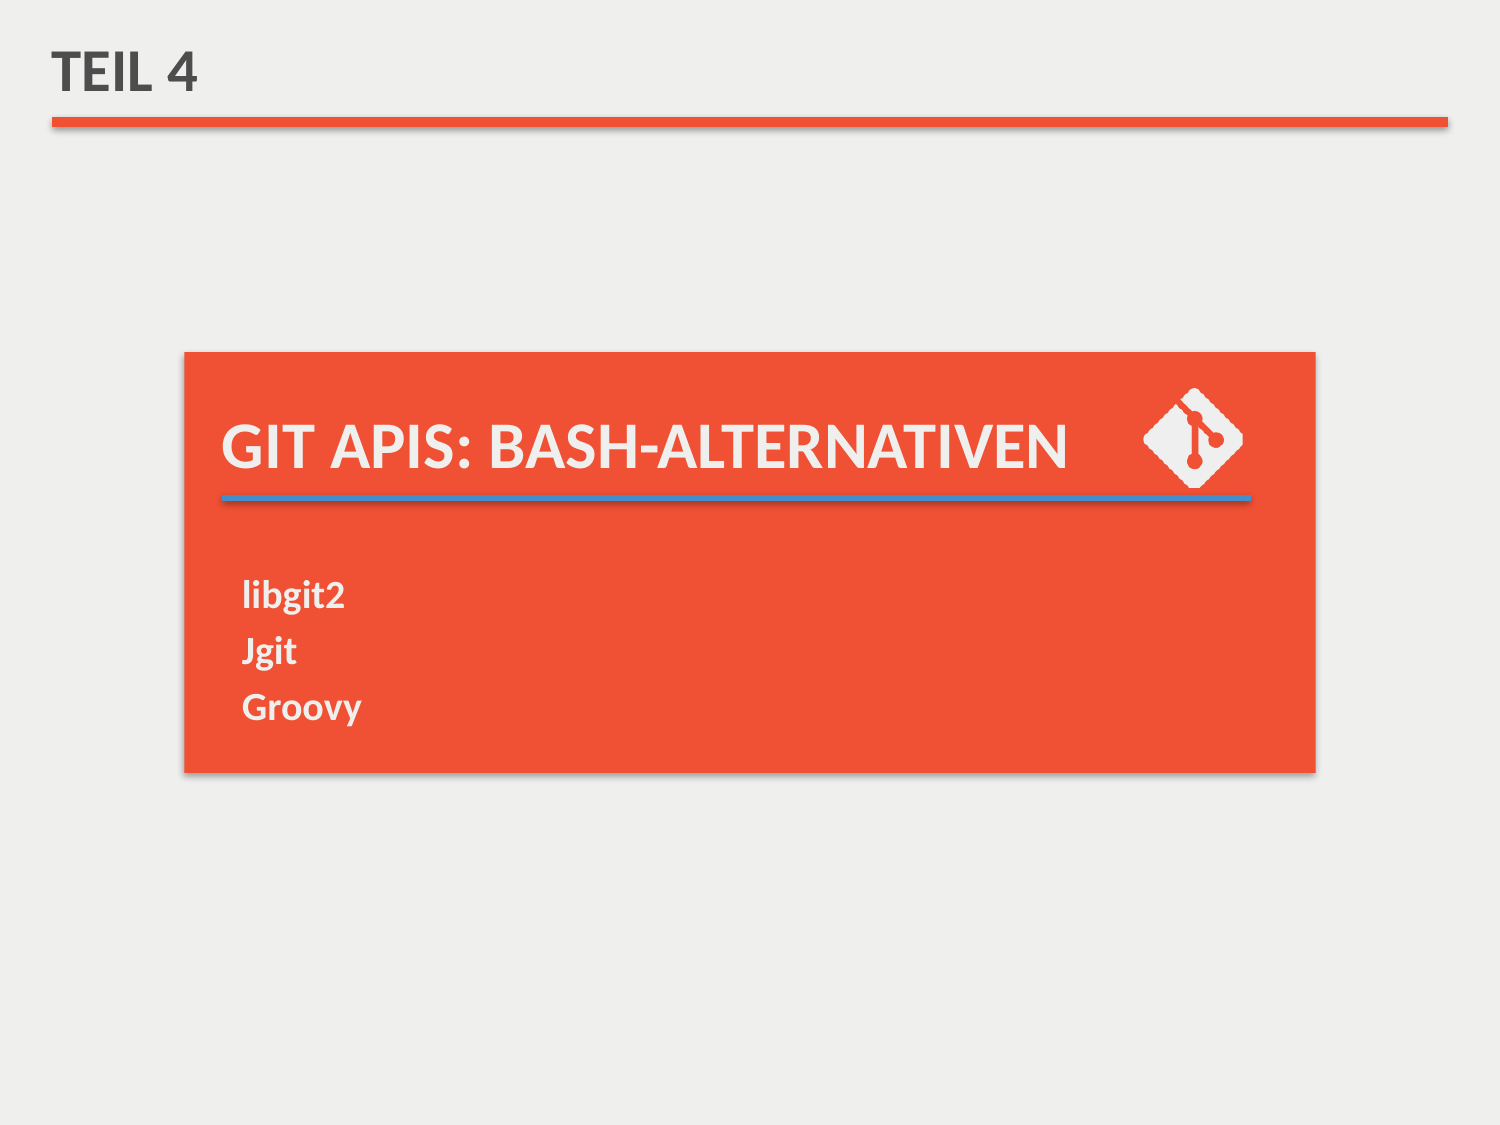

# TEIL 4
GIT APIS: BASH-ALTERNATIVEN
libgit2
Jgit
Groovy